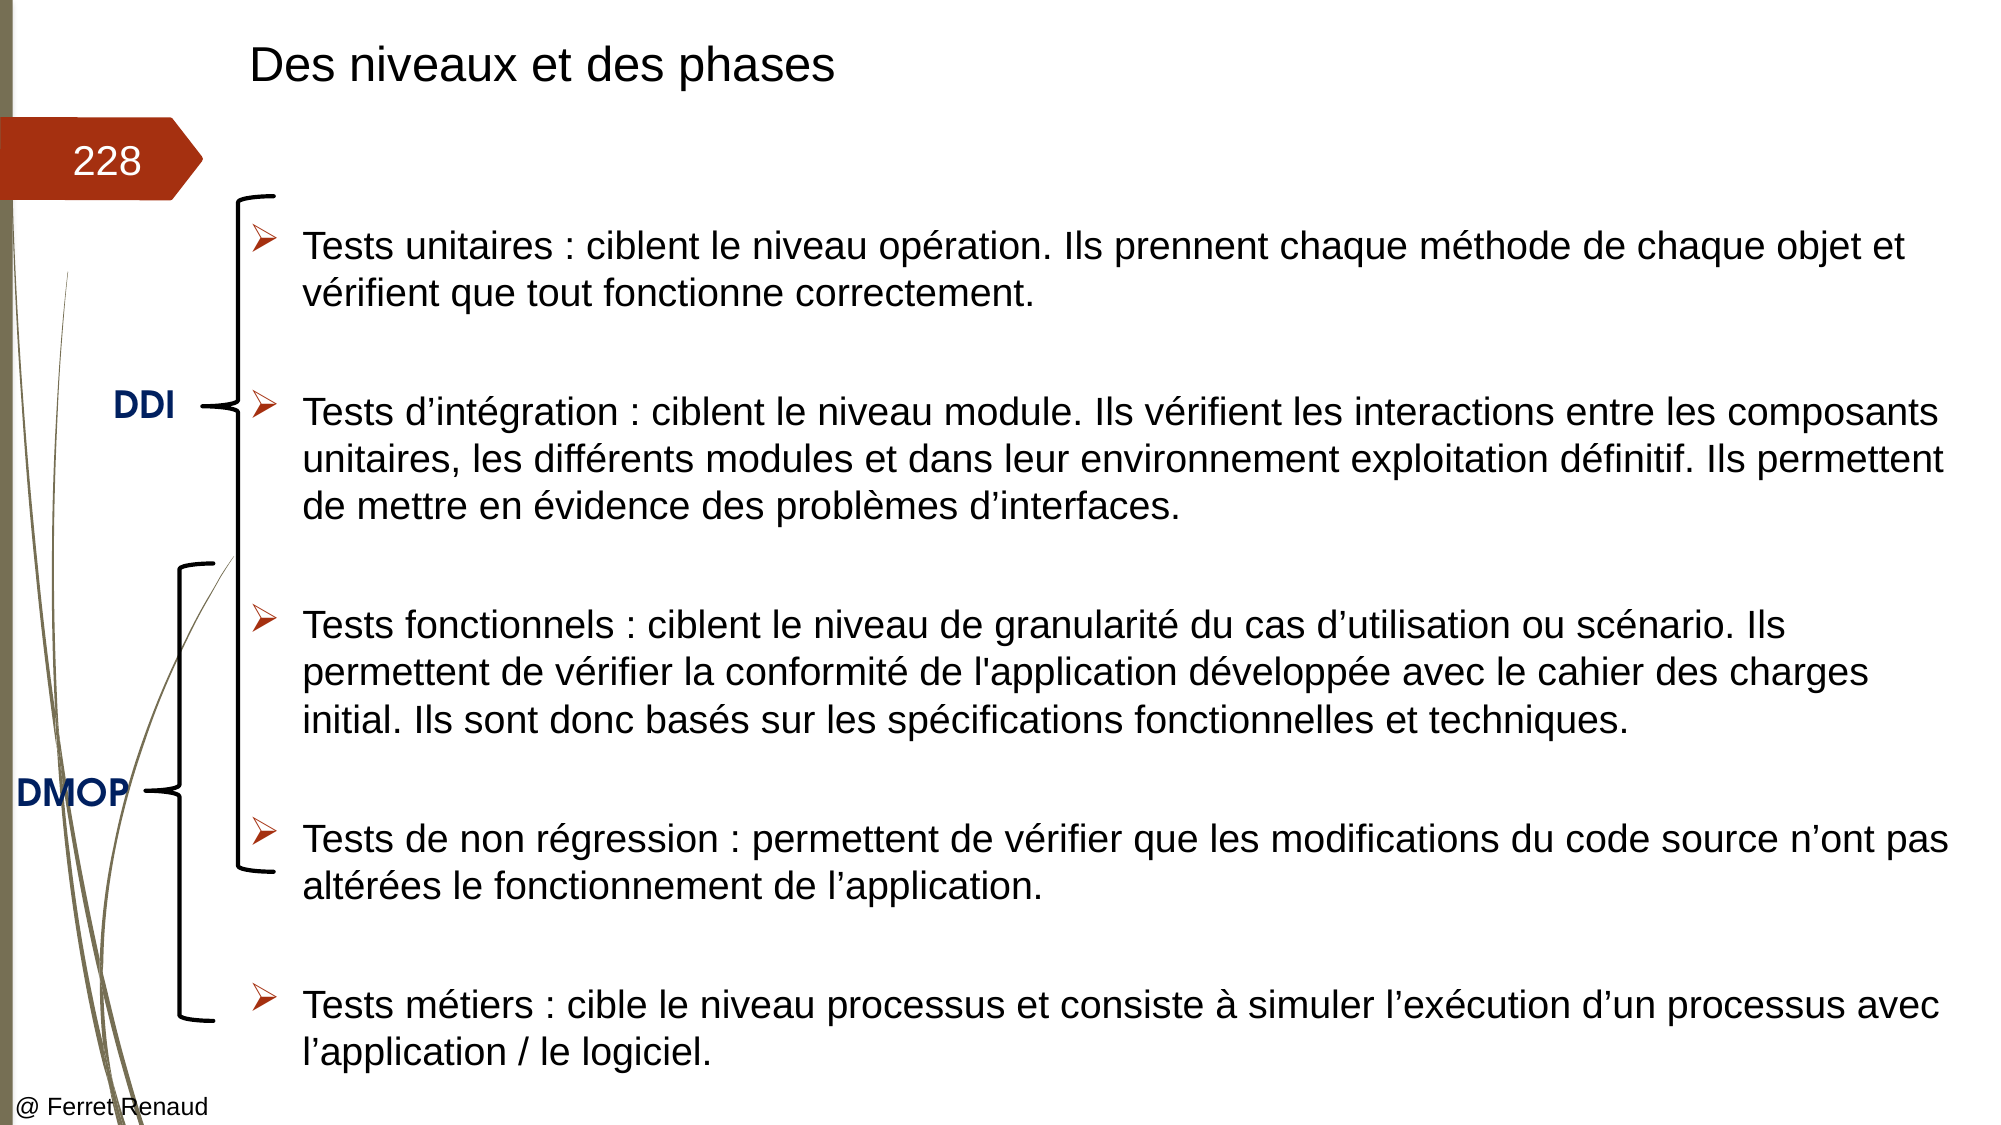

# Des niveaux et des phases
228

Tests unitaires : ciblent le niveau opération. Ils prennent chaque méthode de chaque objet et vérifient que tout fonctionne correctement.

Tests d’intégration : ciblent le niveau module. Ils vérifient les interactions entre les composants unitaires, les différents modules et dans leur environnement exploitation définitif. Ils permettent de mettre en évidence des problèmes d’interfaces.

Tests fonctionnels : ciblent le niveau de granularité du cas d’utilisation ou scénario. Ils permettent de vérifier la conformité de l'application développée avec le cahier des charges initial. Ils sont donc basés sur les spécifications fonctionnelles et techniques.

Tests de non régression : permettent de vérifier que les modifications du code source n’ont pas altérées le fonctionnement de l’application.

Tests métiers : cible le niveau processus et consiste à simuler l’exécution d’un processus avec l’application / le logiciel.

DDI

DMOP
@ Ferret Renaud